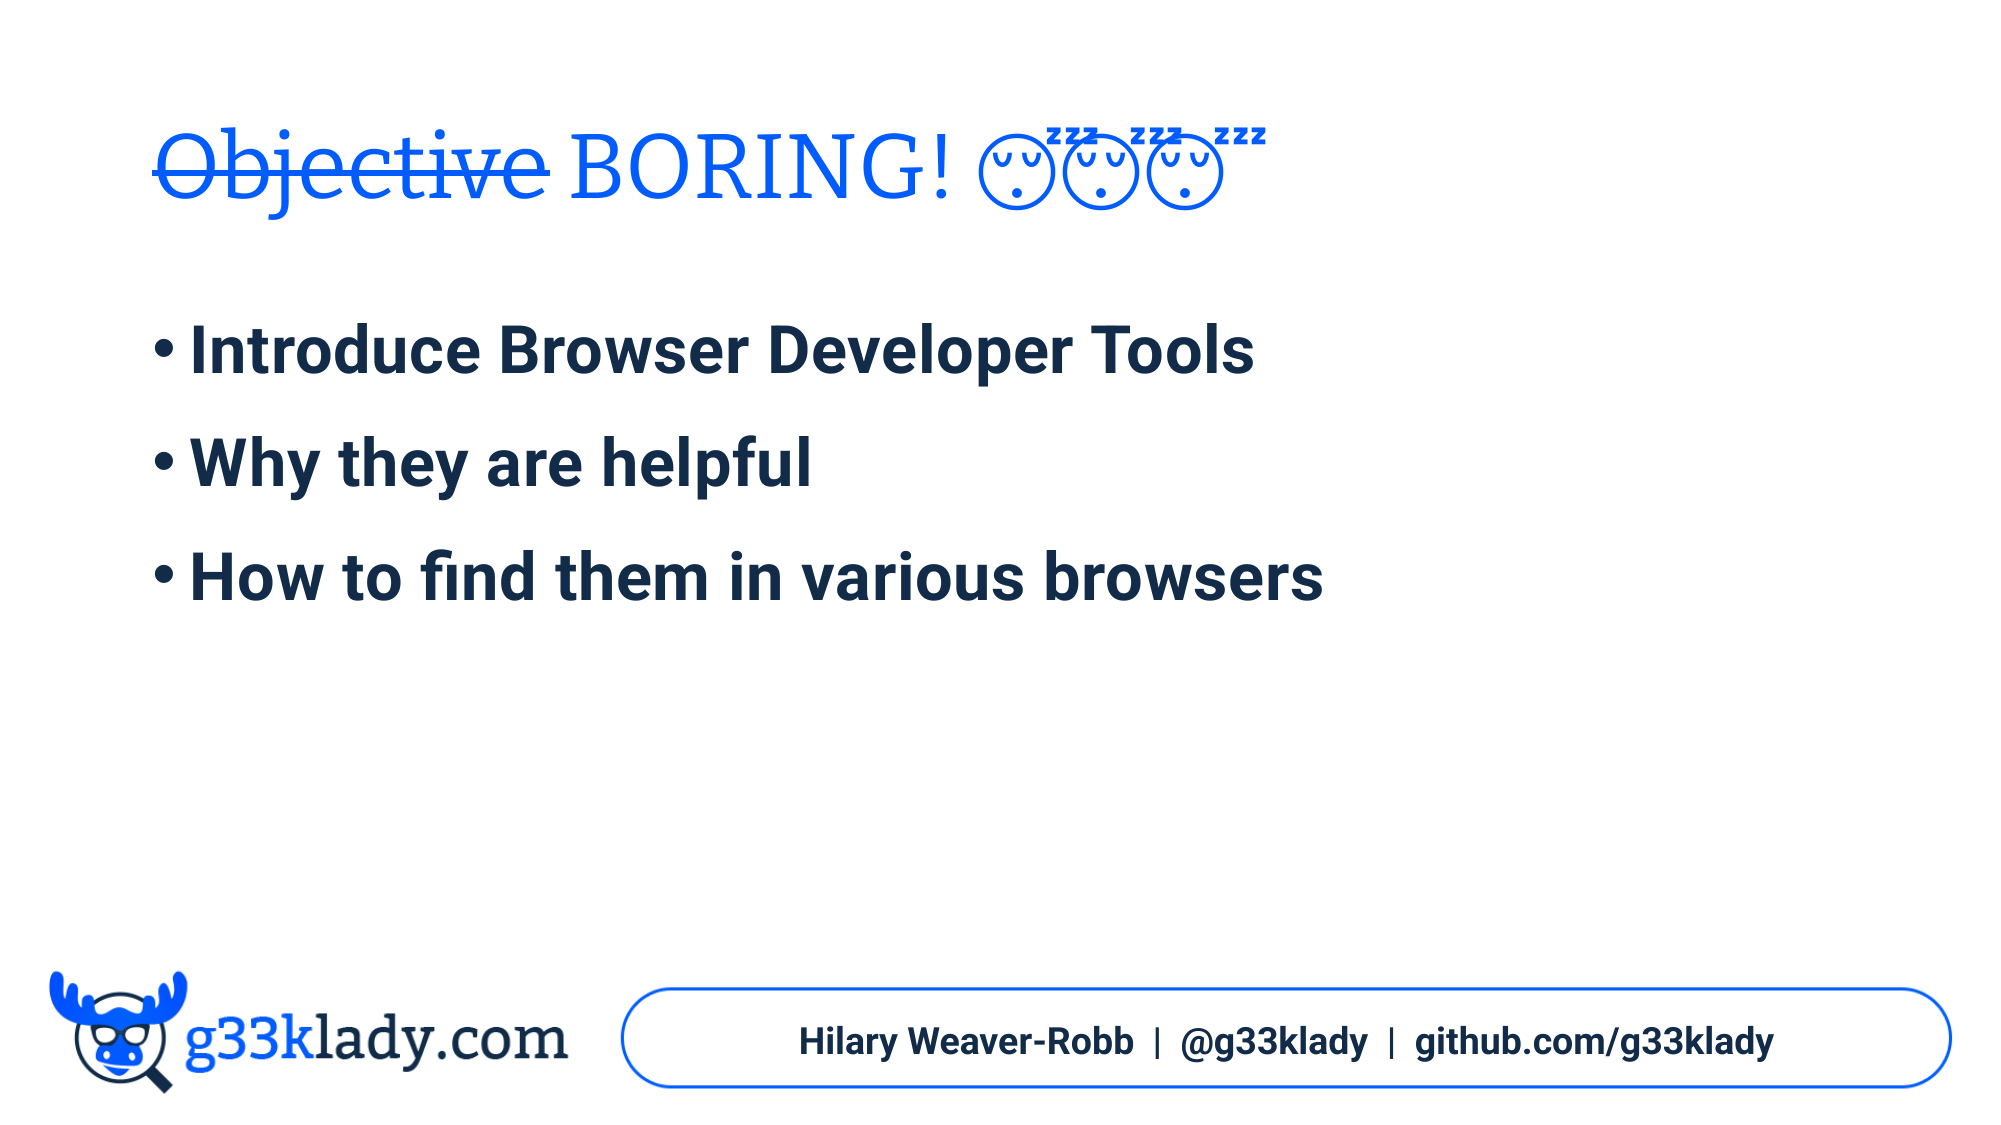

# Objective BORING! 😴😴😴
Introduce Browser Developer Tools
Why they are helpful
How to find them in various browsers

Hilary Weaver-Robb  |  @g33klady  |  github.com/g33klady